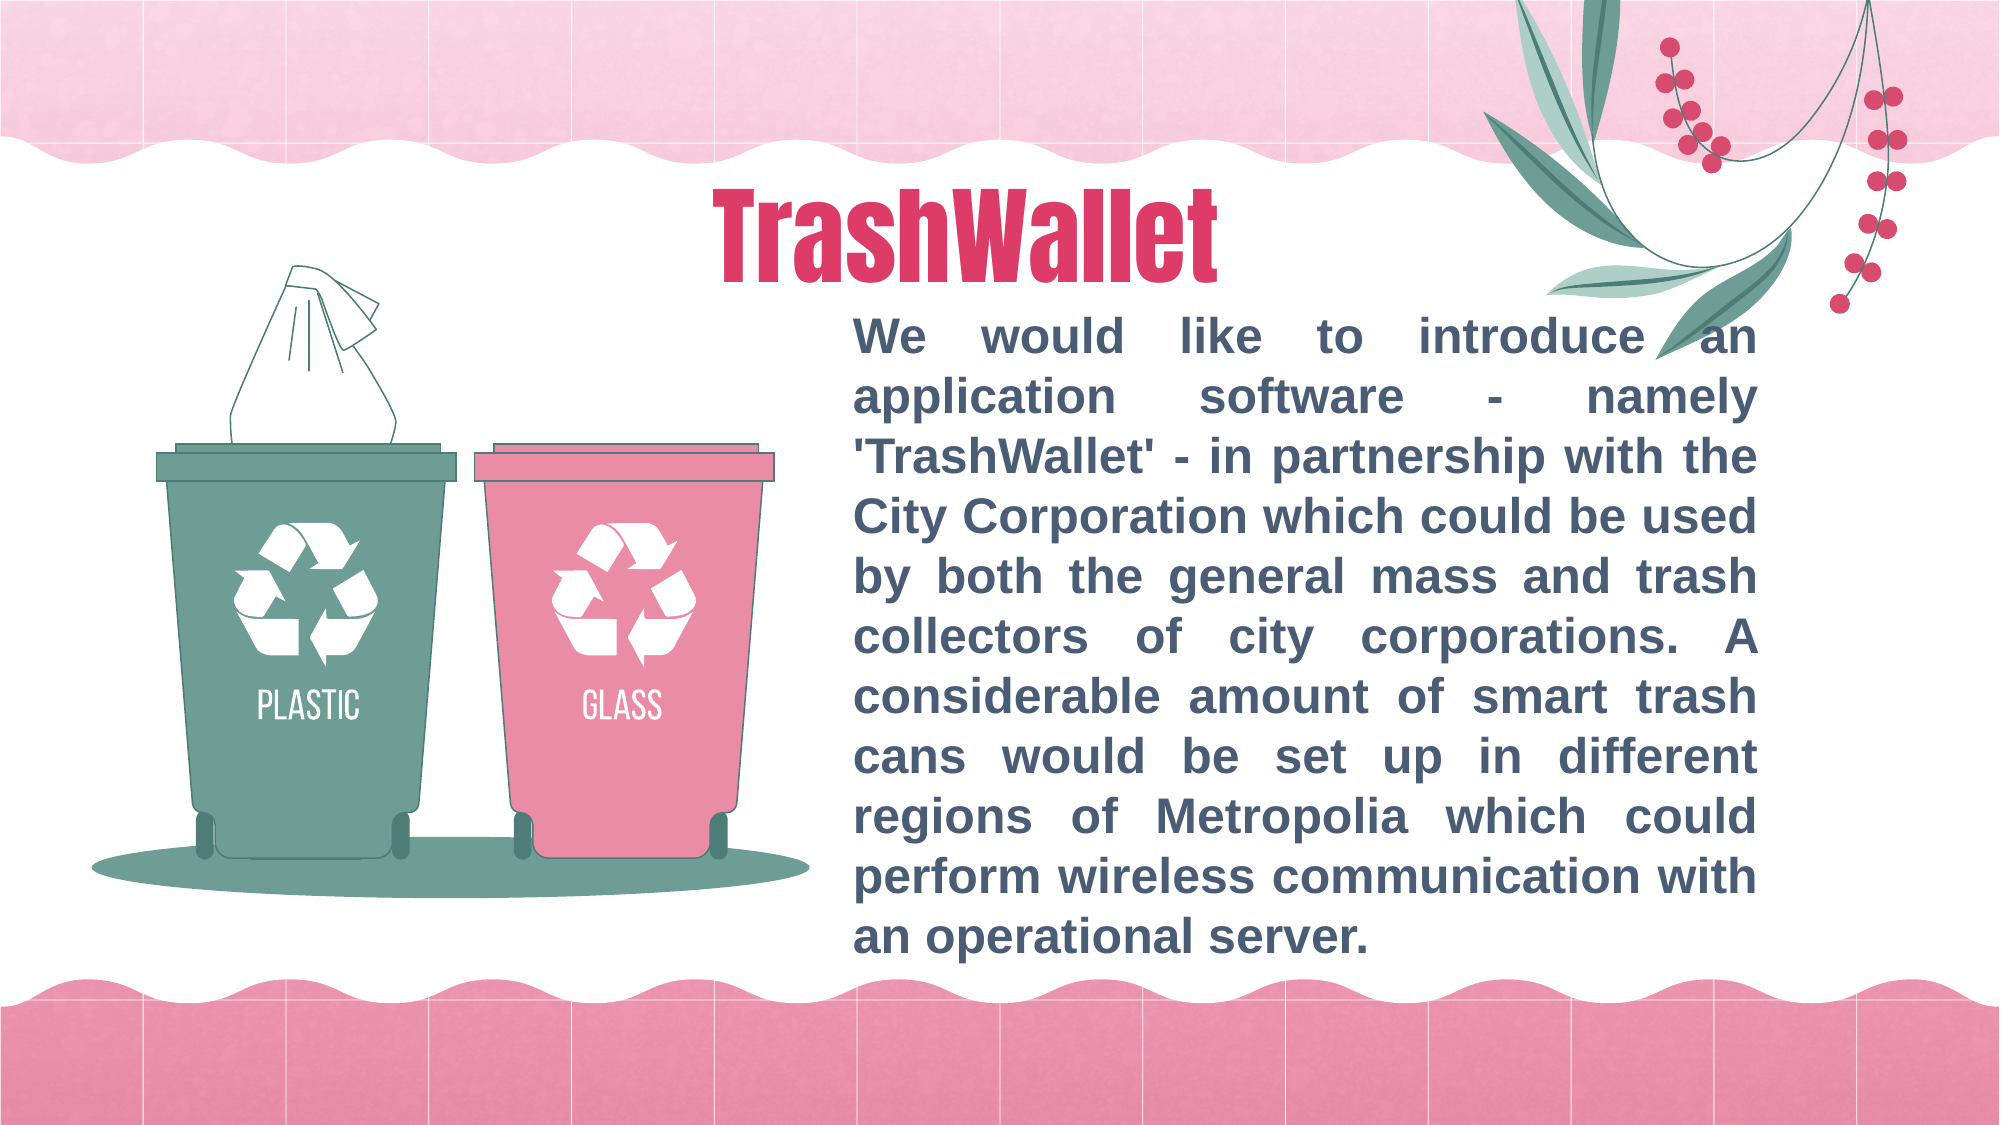

TrashWallet

We would like to introduce an application software - namely 'TrashWallet' - in partnership with the City Corporation which could be used by both the general mass and trash collectors of city corporations. A considerable amount of smart trash cans would be set up in different regions of Metropolia which could perform wireless communication with an operational server.